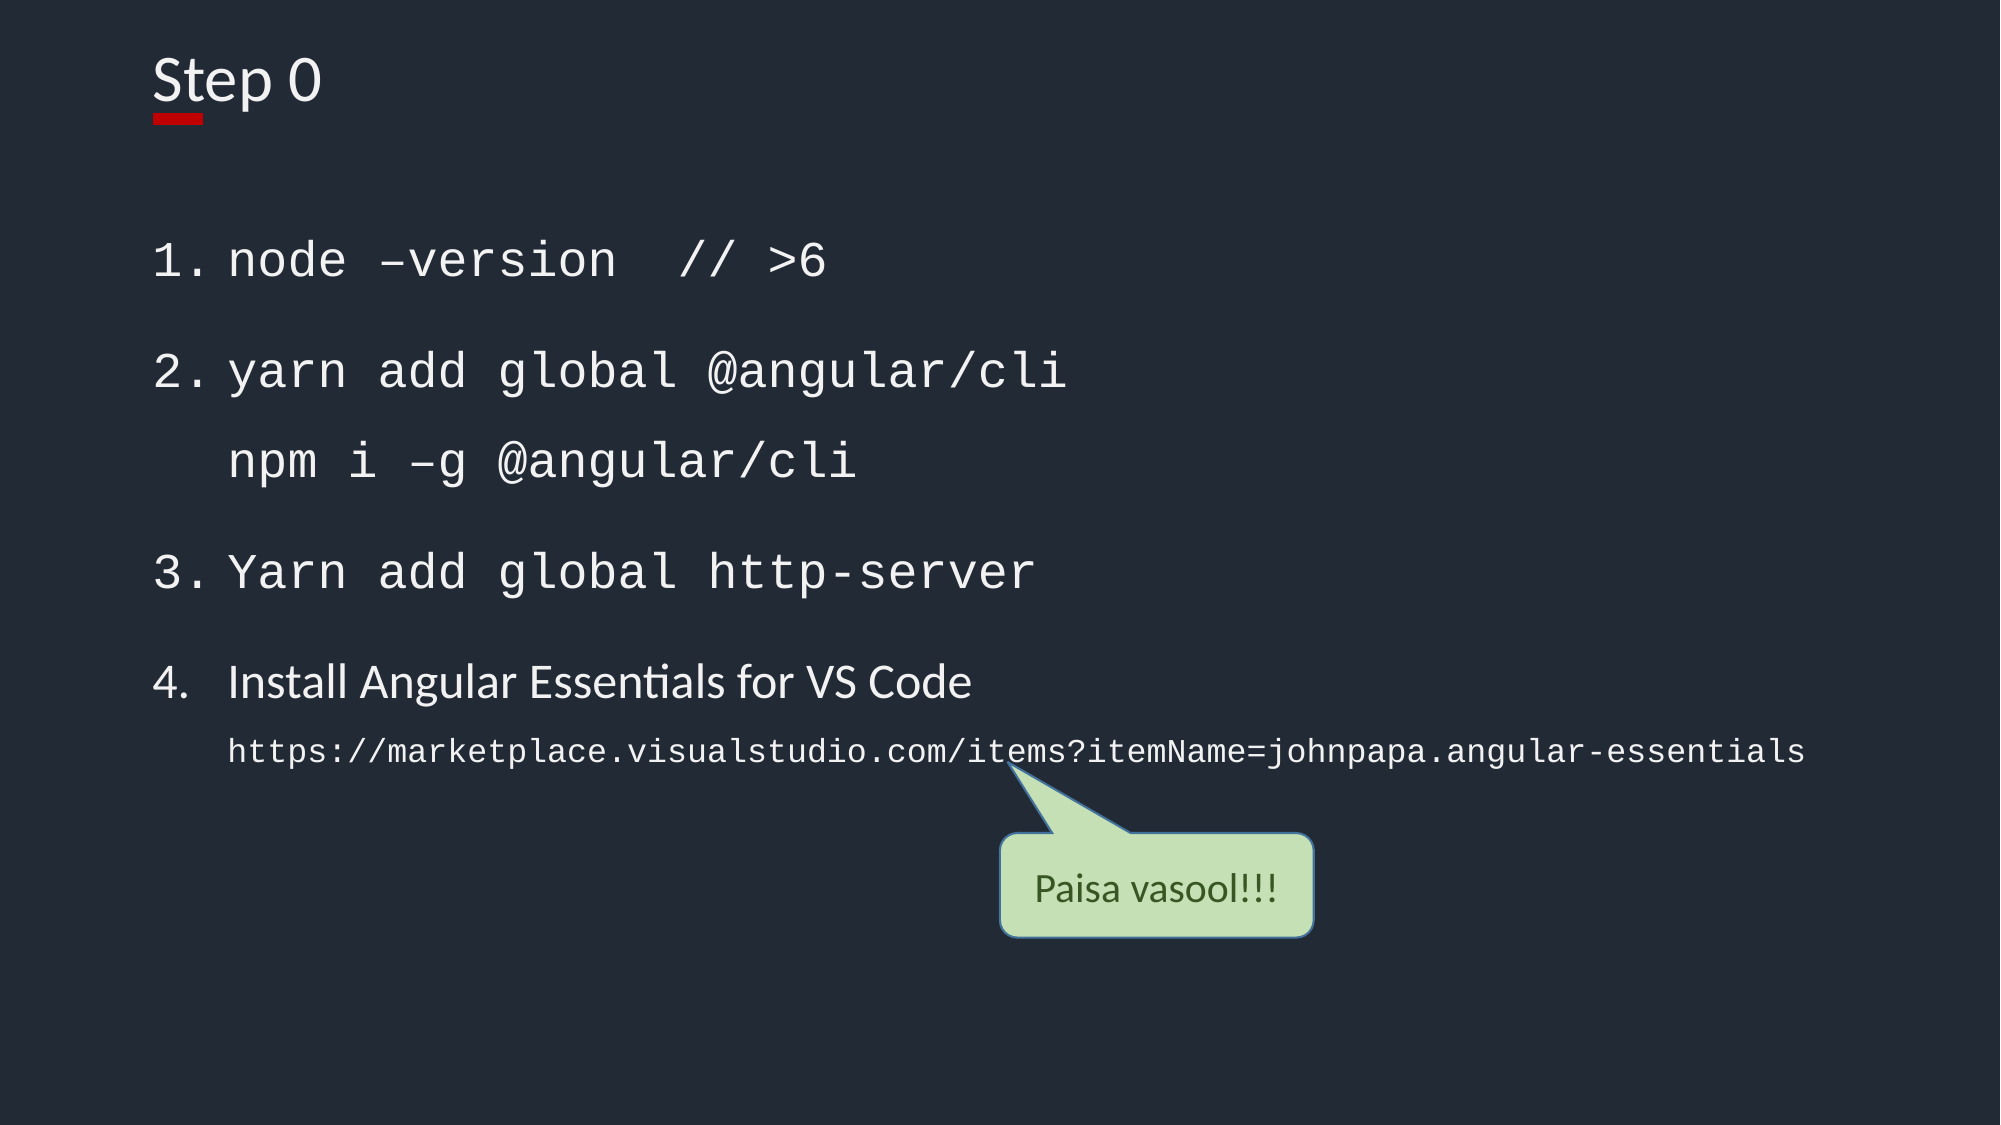

# Step 0
node –version  // >6
yarn add global @angular/cli
npm i –g @angular/cli
Yarn add global http-server
Install Angular Essentials for VS Code
https://marketplace.visualstudio.com/items?itemName=johnpapa.angular-essentials

Paisa vasool!!!